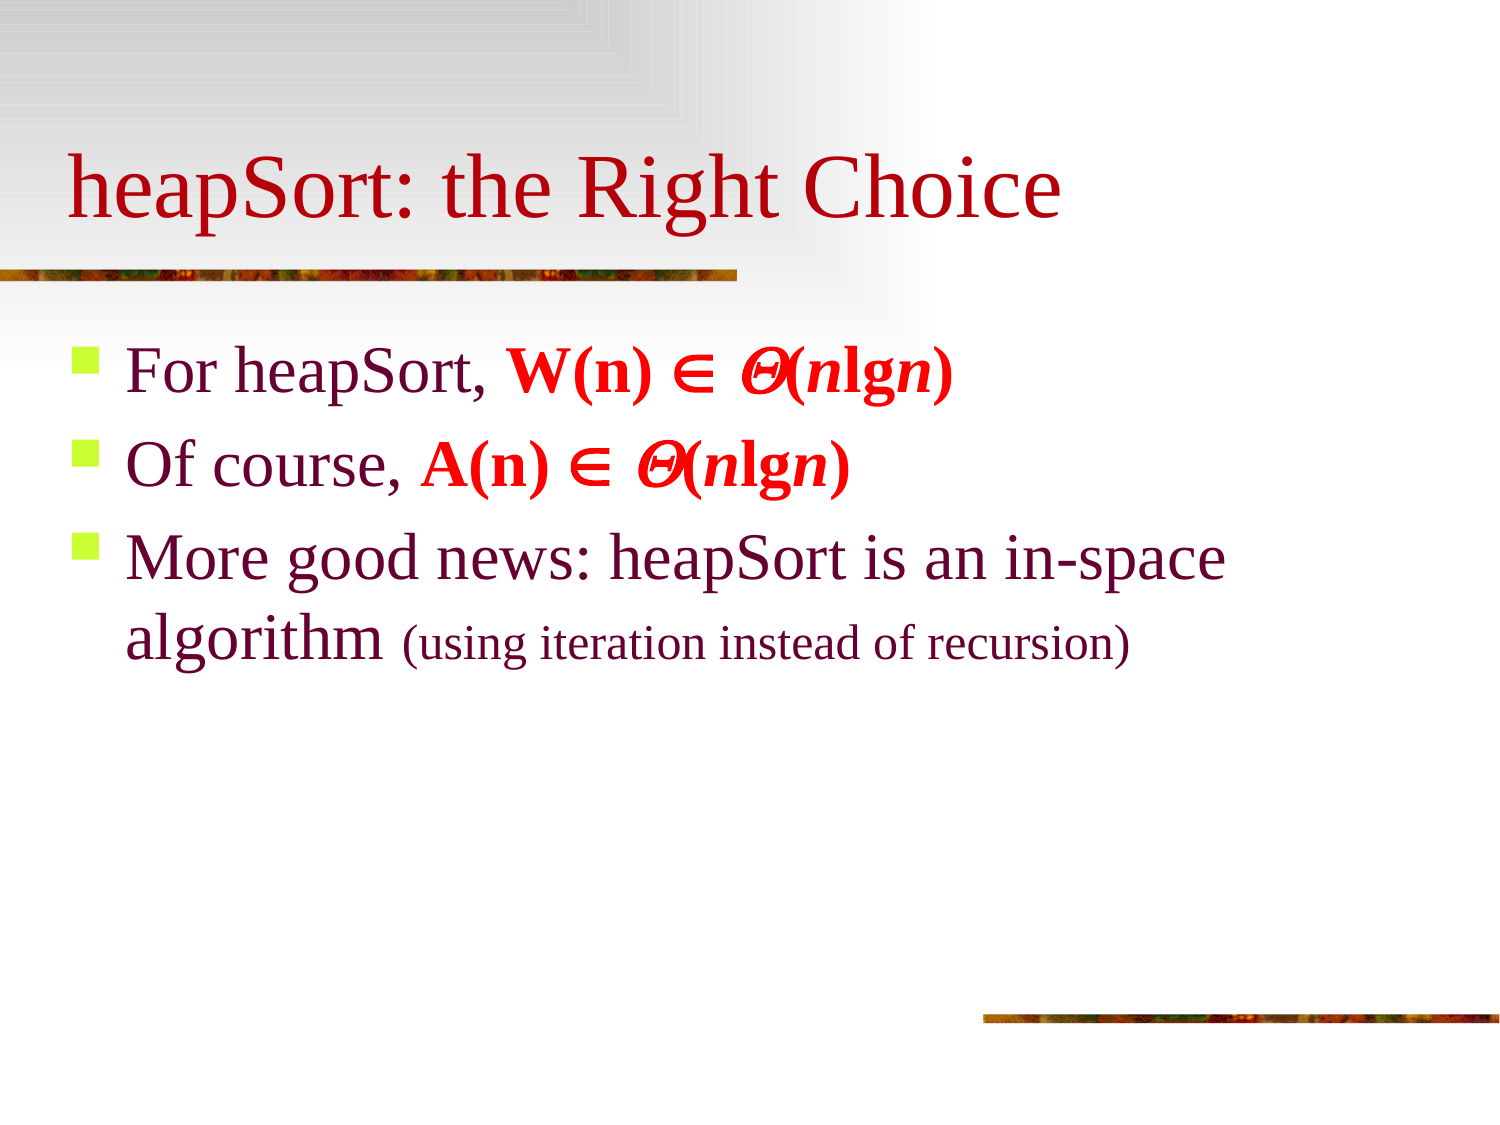

# heapSort: the Right Choice
For heapSort, W(n) ∈ Θ(nlgn)
Of course, A(n) ∈ Θ(nlgn)
More good news: heapSort is an in-space algorithm (using iteration instead of recursion)